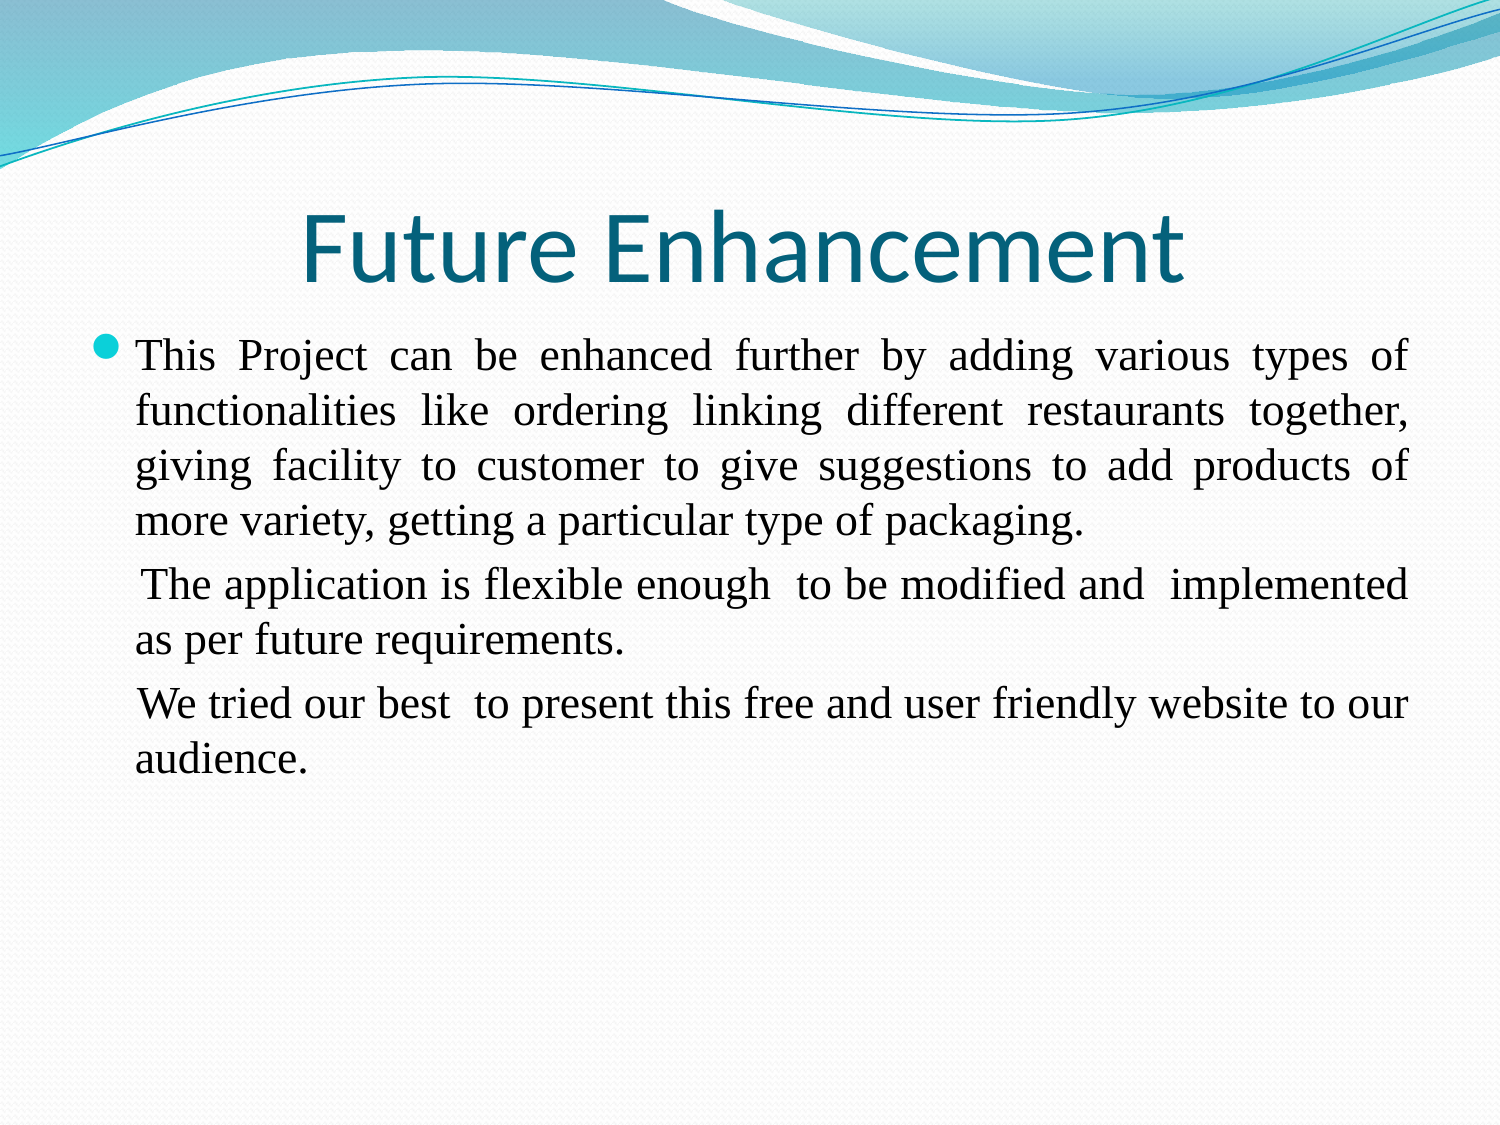

# Future Enhancement
This Project can be enhanced further by adding various types of functionalities like ordering linking different restaurants together, giving facility to customer to give suggestions to add products of more variety, getting a particular type of packaging.
    The application is flexible enough  to be modified and  implemented as per future requirements.
    We tried our best  to present this free and user friendly website to our audience.